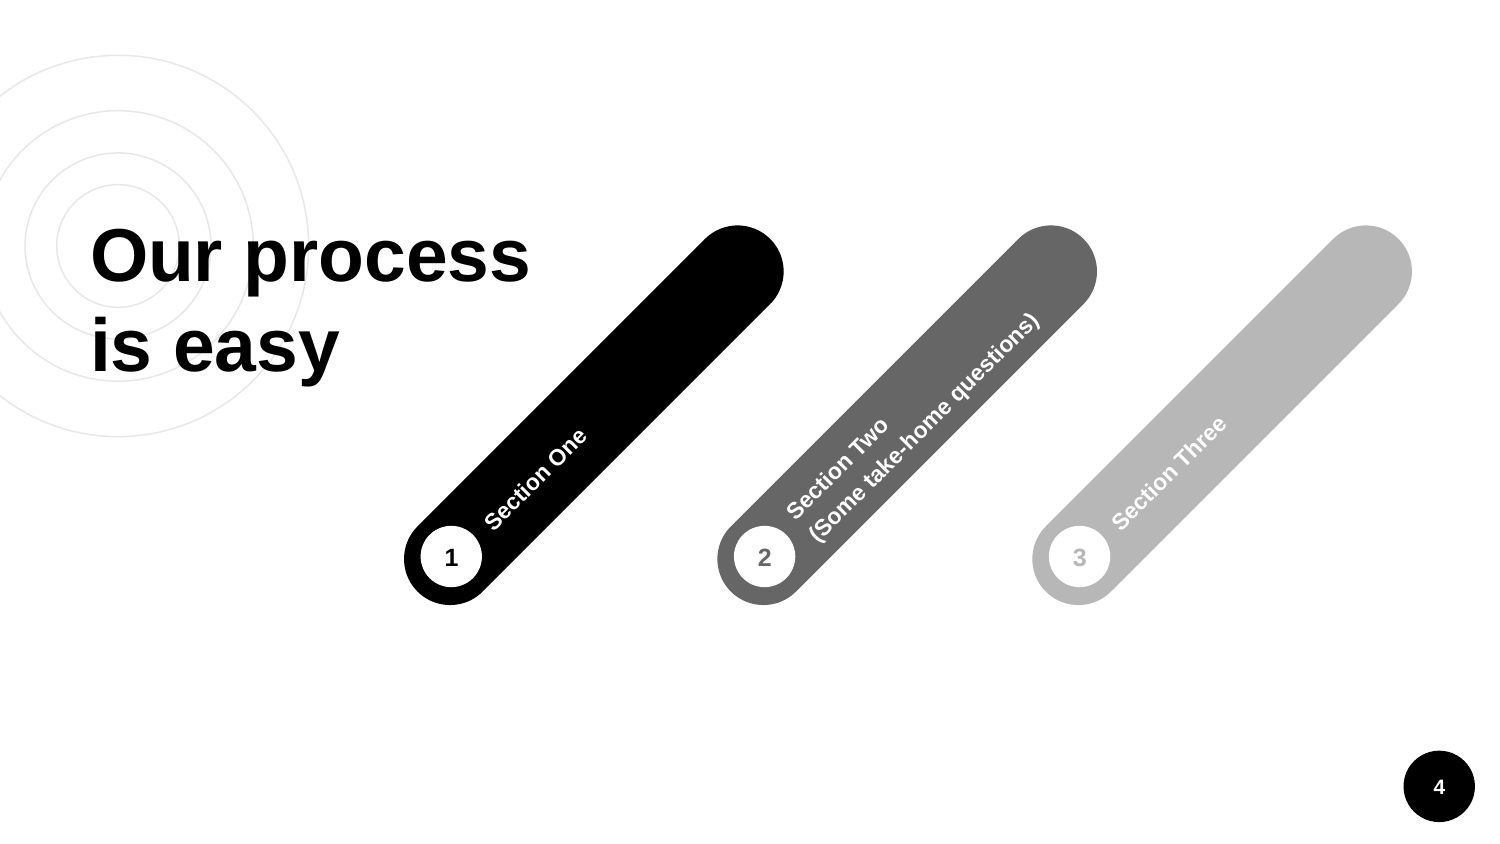

# Our process is easy

Section One
1

Section Two
(Some take-home questions)
2

Section Three
3
4